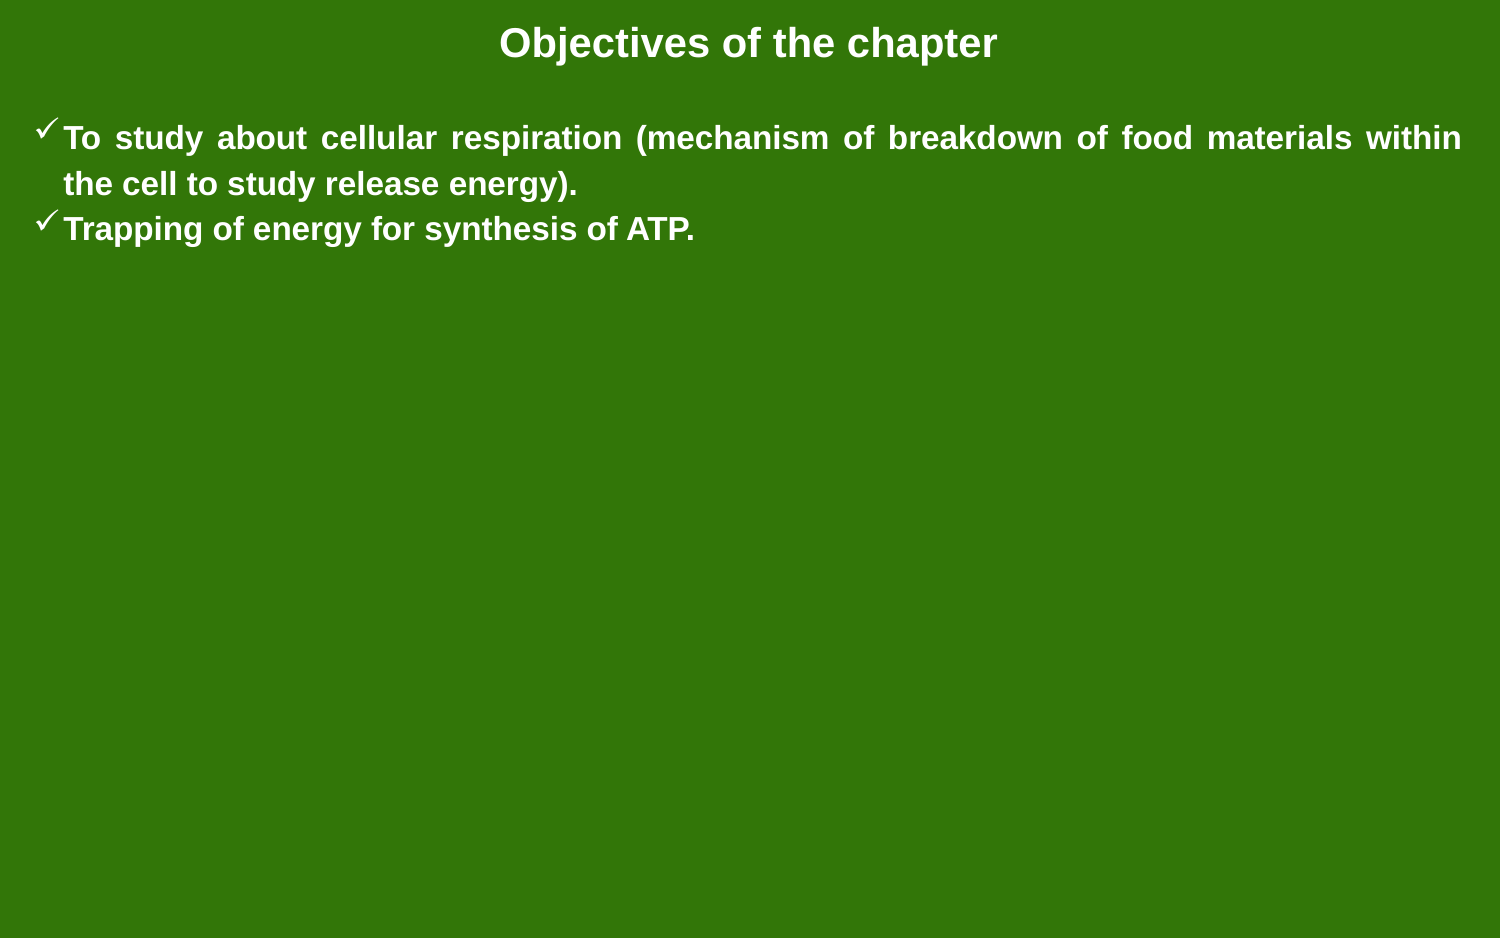

# Objectives of the chapter
To study about cellular respiration (mechanism of breakdown of food materials within the cell to study release energy).
Trapping of energy for synthesis of ATP.